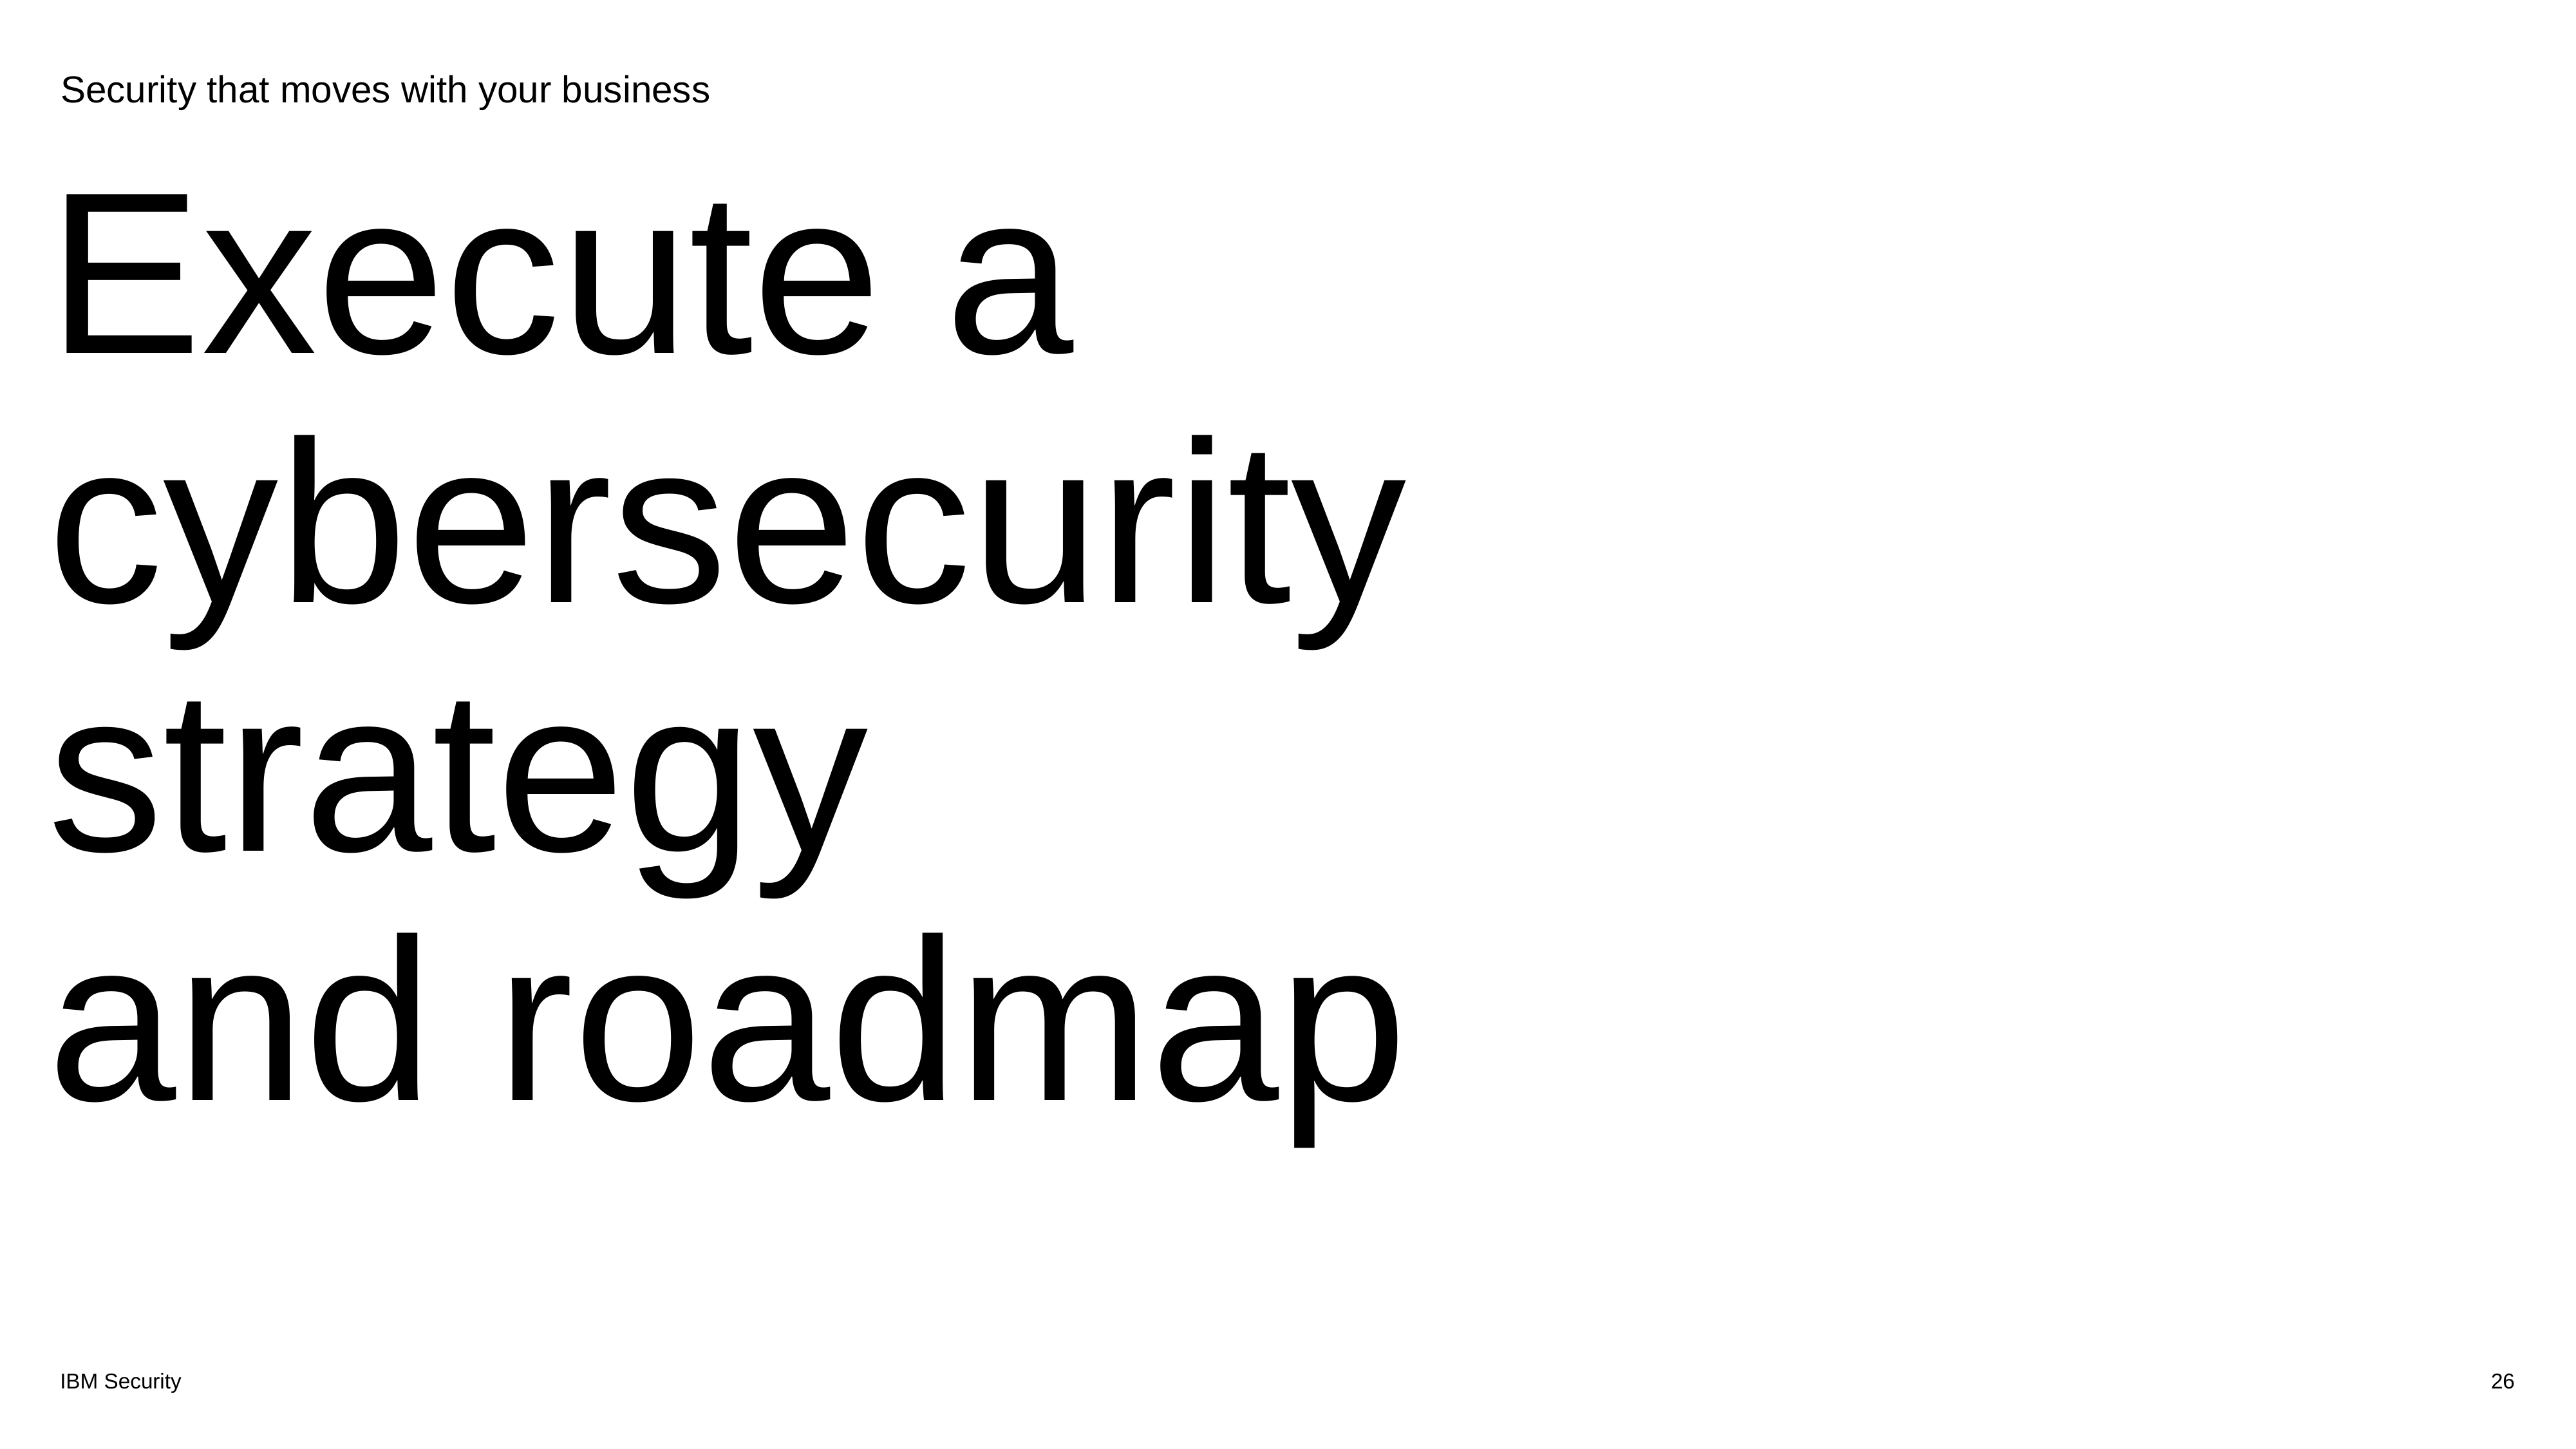

Security that moves with your business
# Execute a cybersecurity strategy and roadmap
IBM Security
26